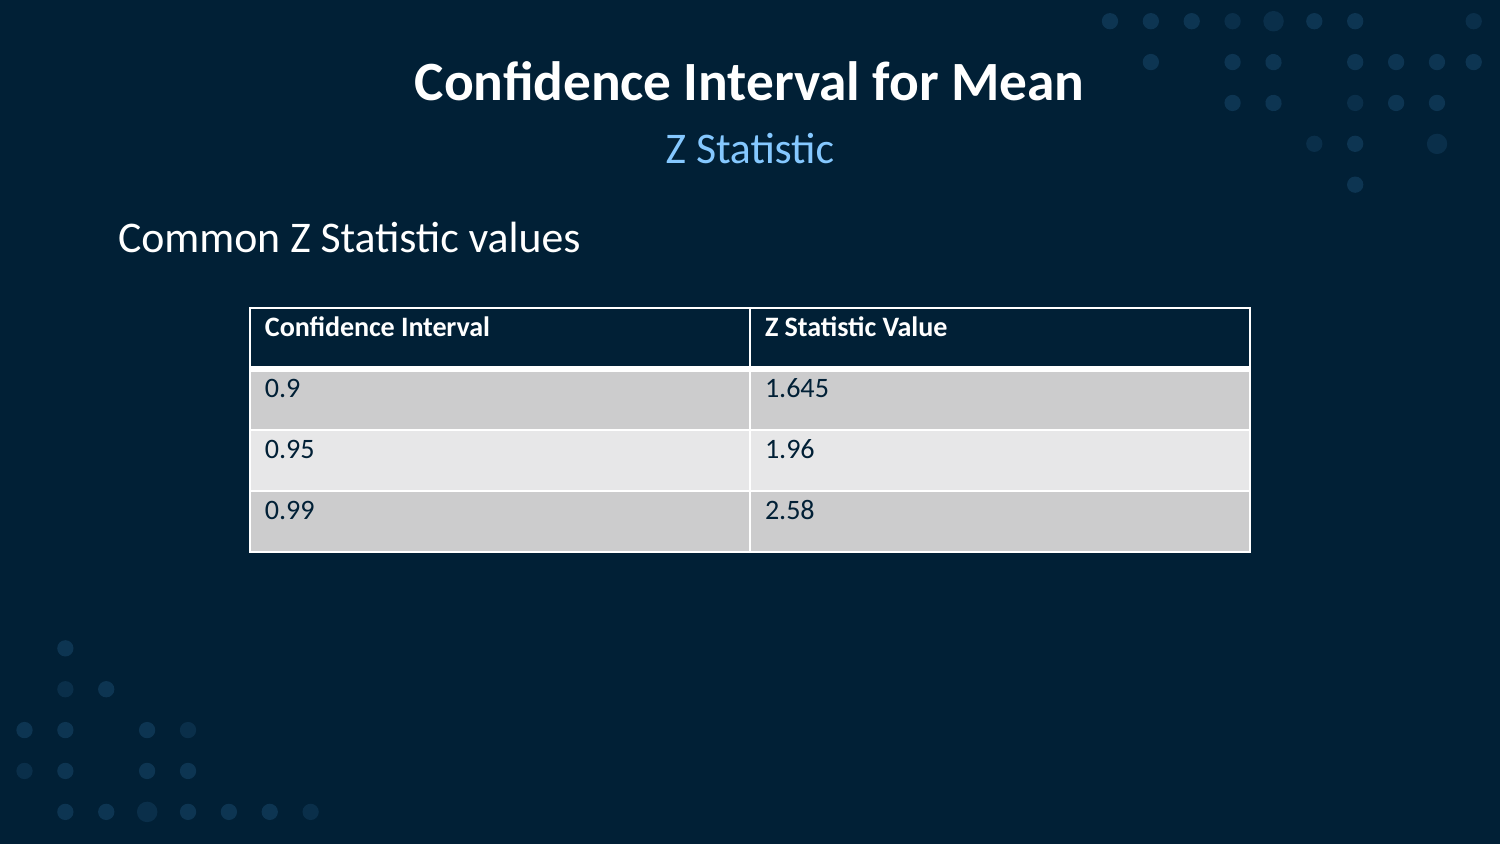

# Confidence Interval for Mean
Z Statistic
Common Z Statistic values

| Confidence Interval | Z Statistic Value |
| --- | --- |
| 0.9 | 1.645 |
| 0.95 | 1.96 |
| 0.99 | 2.58 |